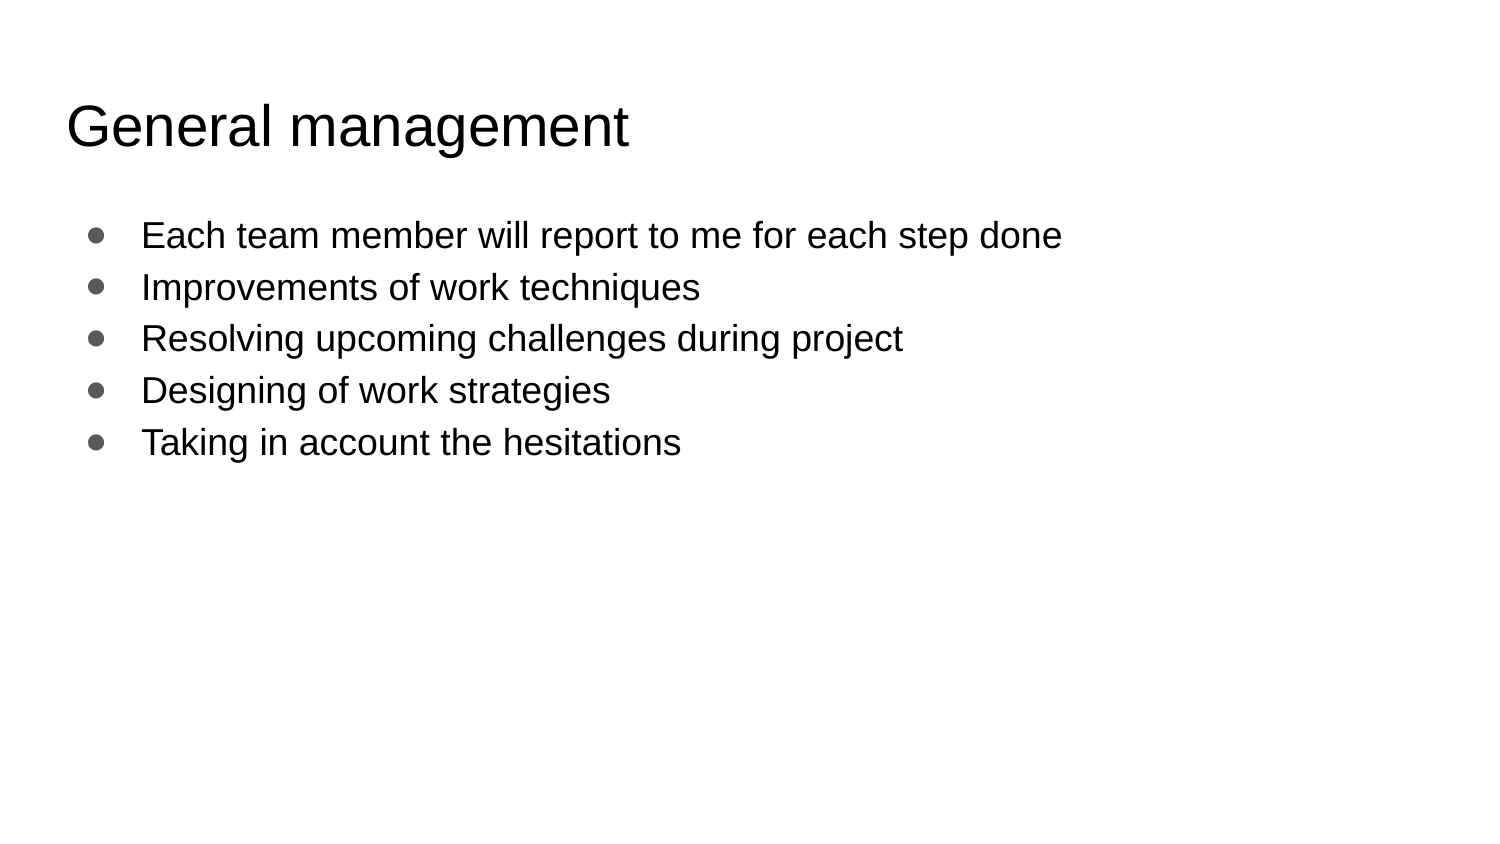

# General management
Each team member will report to me for each step done
Improvements of work techniques
Resolving upcoming challenges during project
Designing of work strategies
Taking in account the hesitations